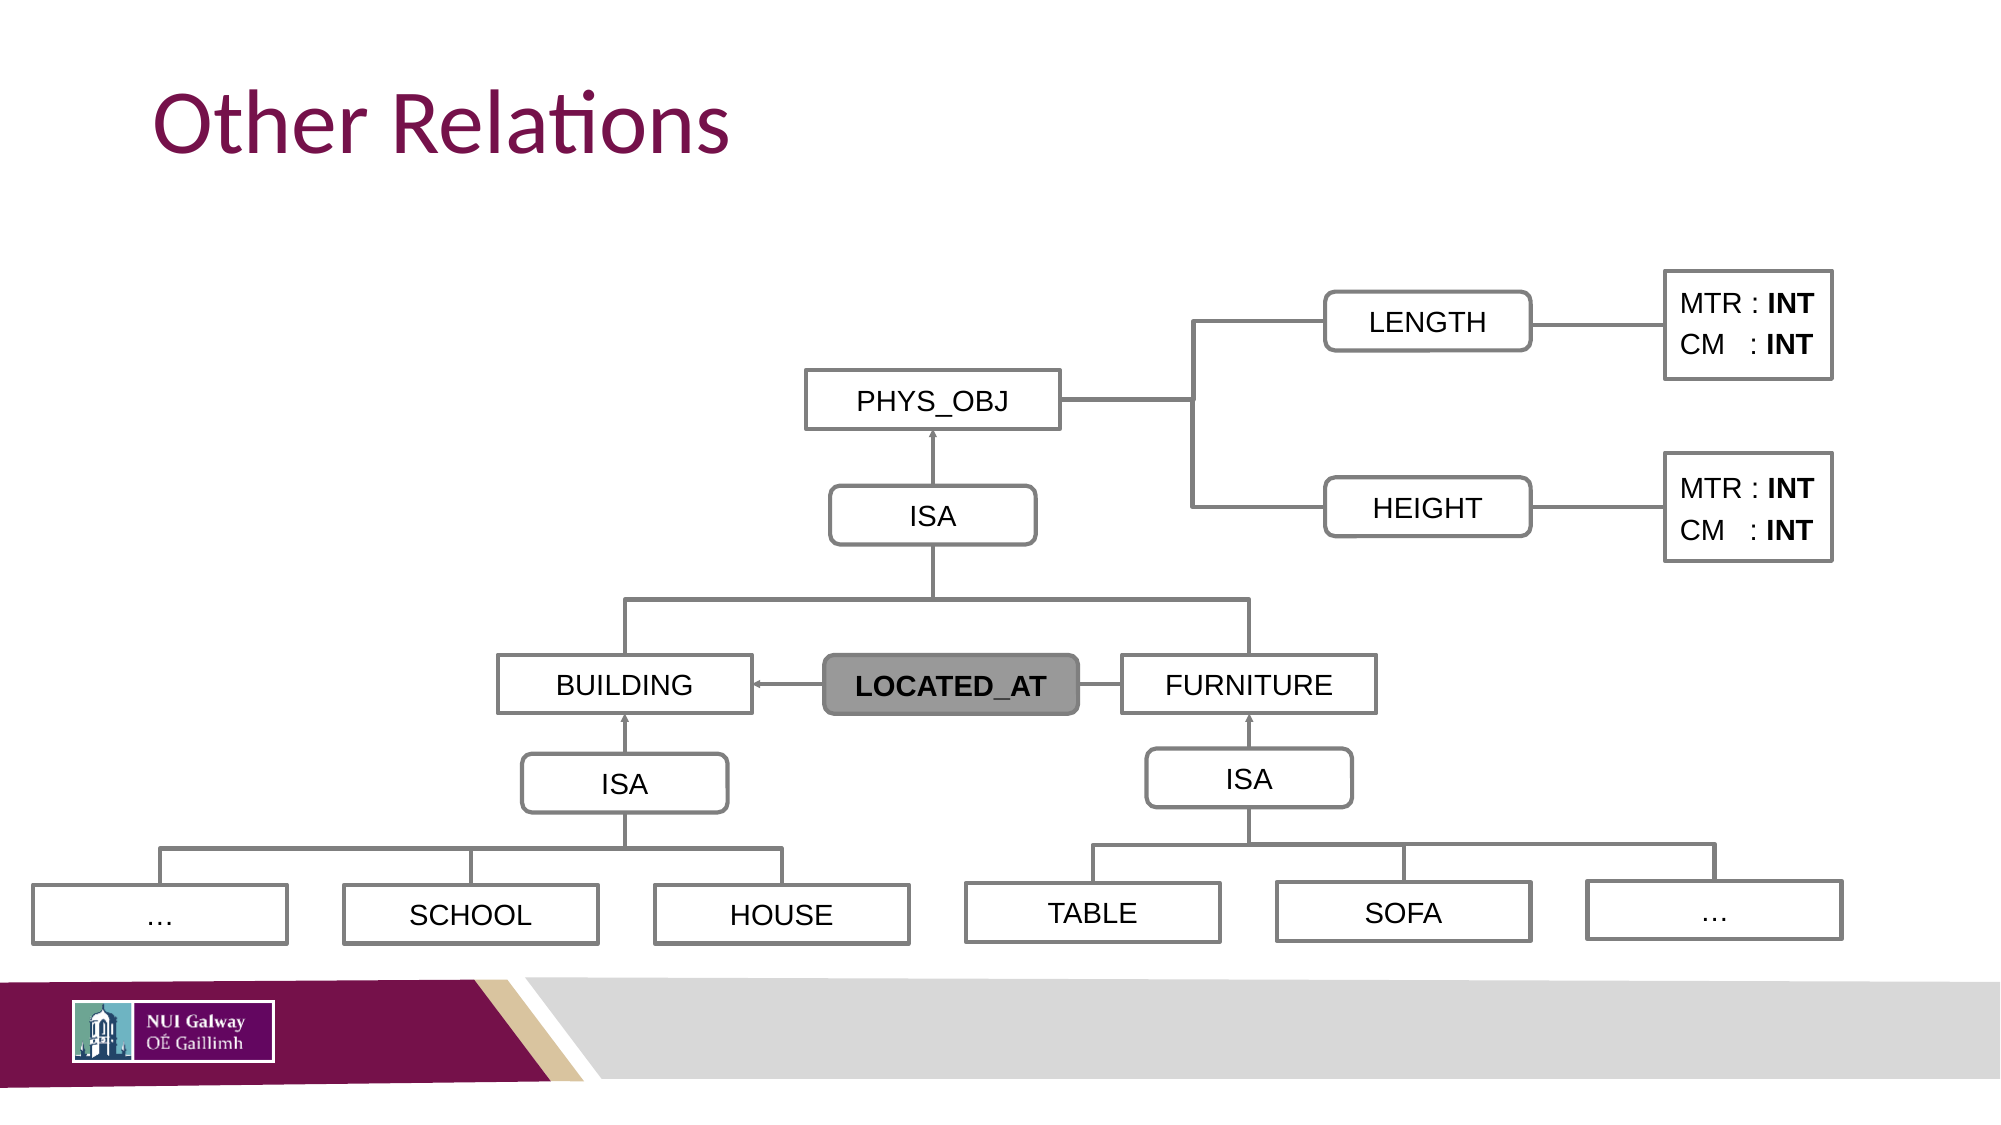

# Other Relations

MTR : INT
LENGTH
CM   : INT
PHYS_OBJ

MTR : INT
HEIGHT
ISA
CM   : INT
BUILDING
FURNITURE
LOCATED_AT
ISA
ISA
…
SOFA
TABLE
…
HOUSE
SCHOOL